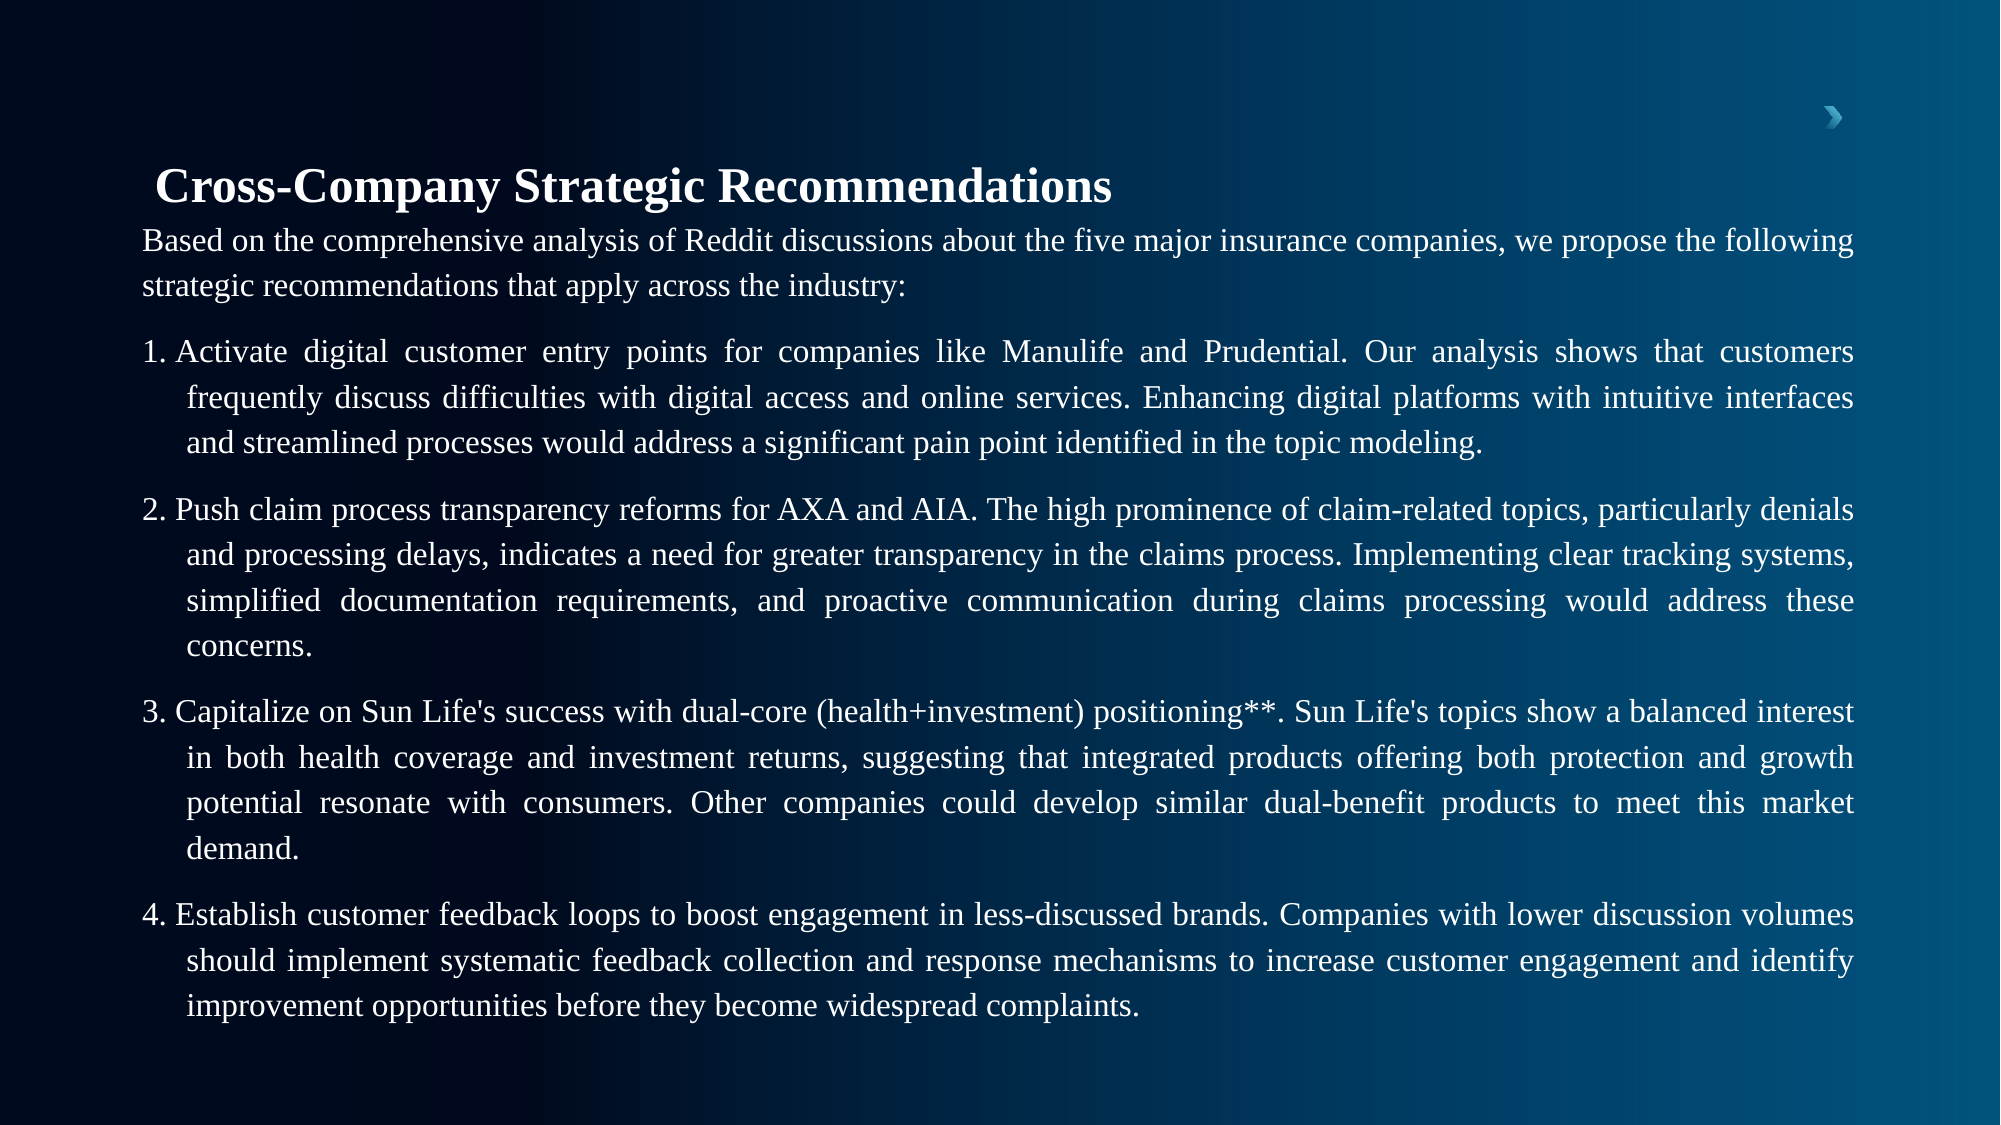

Cross-Company Strategic Recommendations
Based on the comprehensive analysis of Reddit discussions about the five major insurance companies, we propose the following strategic recommendations that apply across the industry:
1. Activate digital customer entry points for companies like Manulife and Prudential. Our analysis shows that customers frequently discuss difficulties with digital access and online services. Enhancing digital platforms with intuitive interfaces and streamlined processes would address a significant pain point identified in the topic modeling.
2. Push claim process transparency reforms for AXA and AIA. The high prominence of claim-related topics, particularly denials and processing delays, indicates a need for greater transparency in the claims process. Implementing clear tracking systems, simplified documentation requirements, and proactive communication during claims processing would address these concerns.
3. Capitalize on Sun Life's success with dual-core (health+investment) positioning**. Sun Life's topics show a balanced interest in both health coverage and investment returns, suggesting that integrated products offering both protection and growth potential resonate with consumers. Other companies could develop similar dual-benefit products to meet this market demand.
4. Establish customer feedback loops to boost engagement in less-discussed brands. Companies with lower discussion volumes should implement systematic feedback collection and response mechanisms to increase customer engagement and identify improvement opportunities before they become widespread complaints.